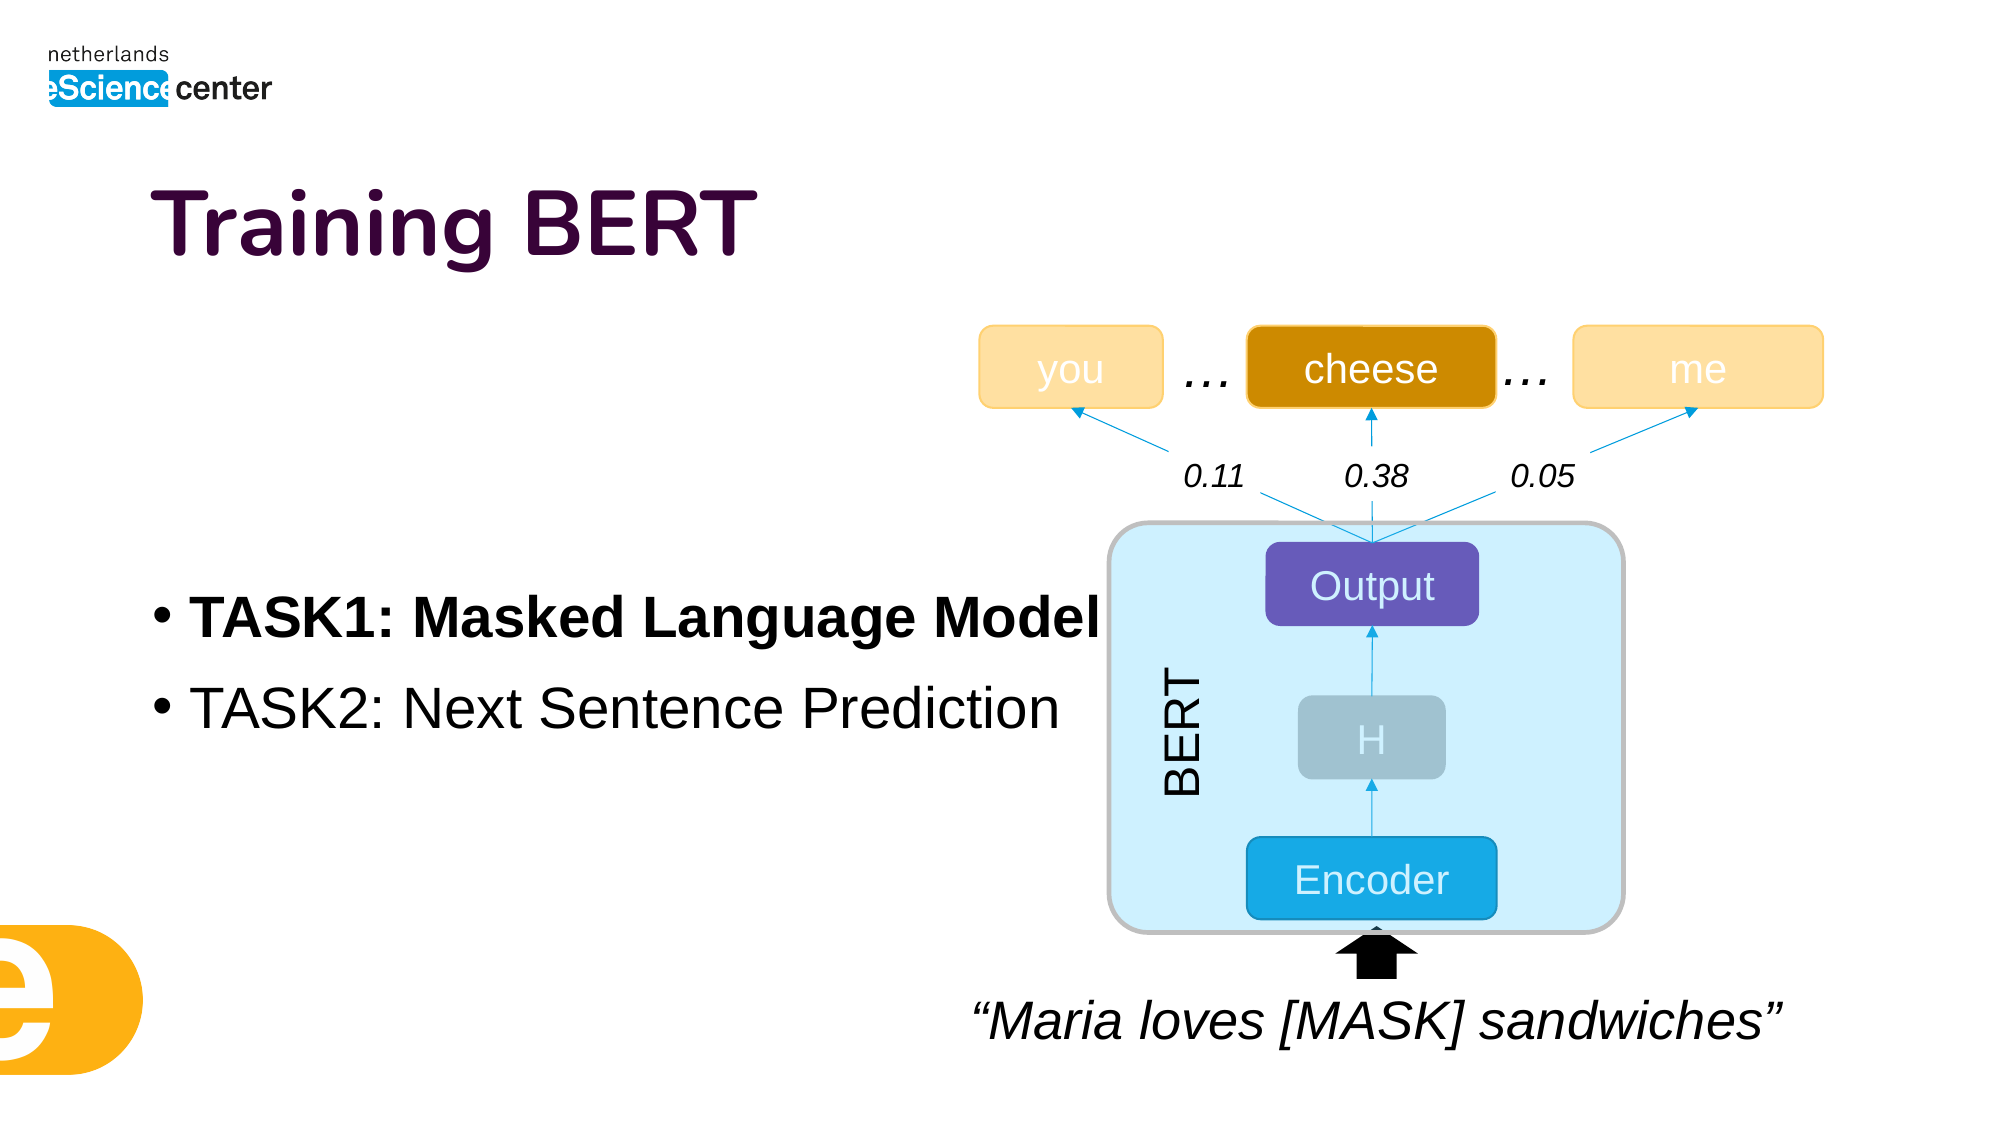

# Training BERT

TASK1: Masked Language Model
TASK2: Next Sentence Prediction

…
you
…
cheese
me
0.11
0.38
0.05

Output
BERT
H
Encoder

“Maria loves [MASK] sandwiches”